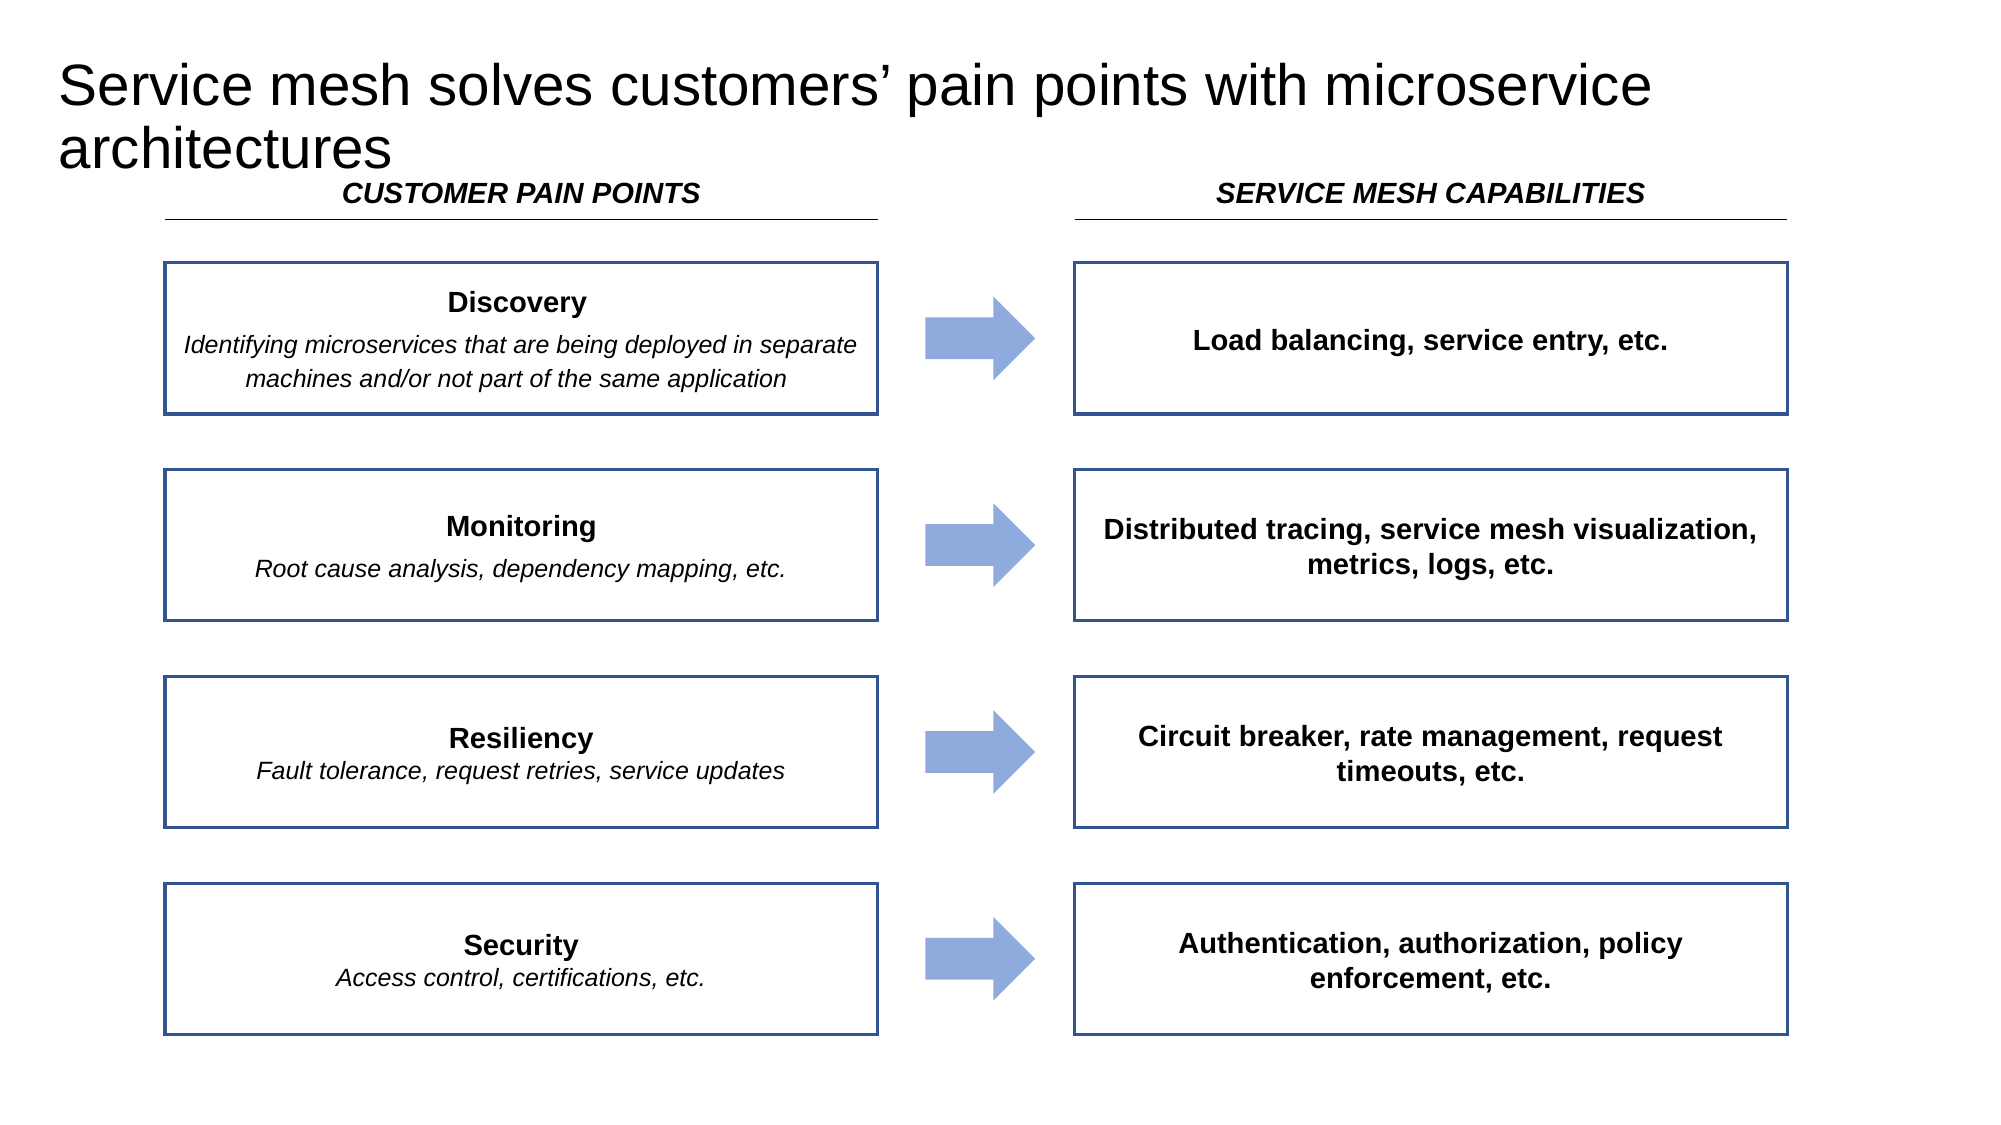

Service mesh solves customers’ pain points with microservice architectures
CUSTOMER PAIN POINTS
SERVICE MESH CAPABILITIES
Discovery
Identifying microservices that are being deployed in separate machines and/or not part of the same application
Load balancing, service entry, etc.

Monitoring
Root cause analysis, dependency mapping, etc.
Distributed tracing, service mesh visualization, metrics, logs, etc.

Resiliency
Fault tolerance, request retries, service updates
Circuit breaker, rate management, request timeouts, etc.

Security
Access control, certifications, etc.
Authentication, authorization, policy enforcement, etc.